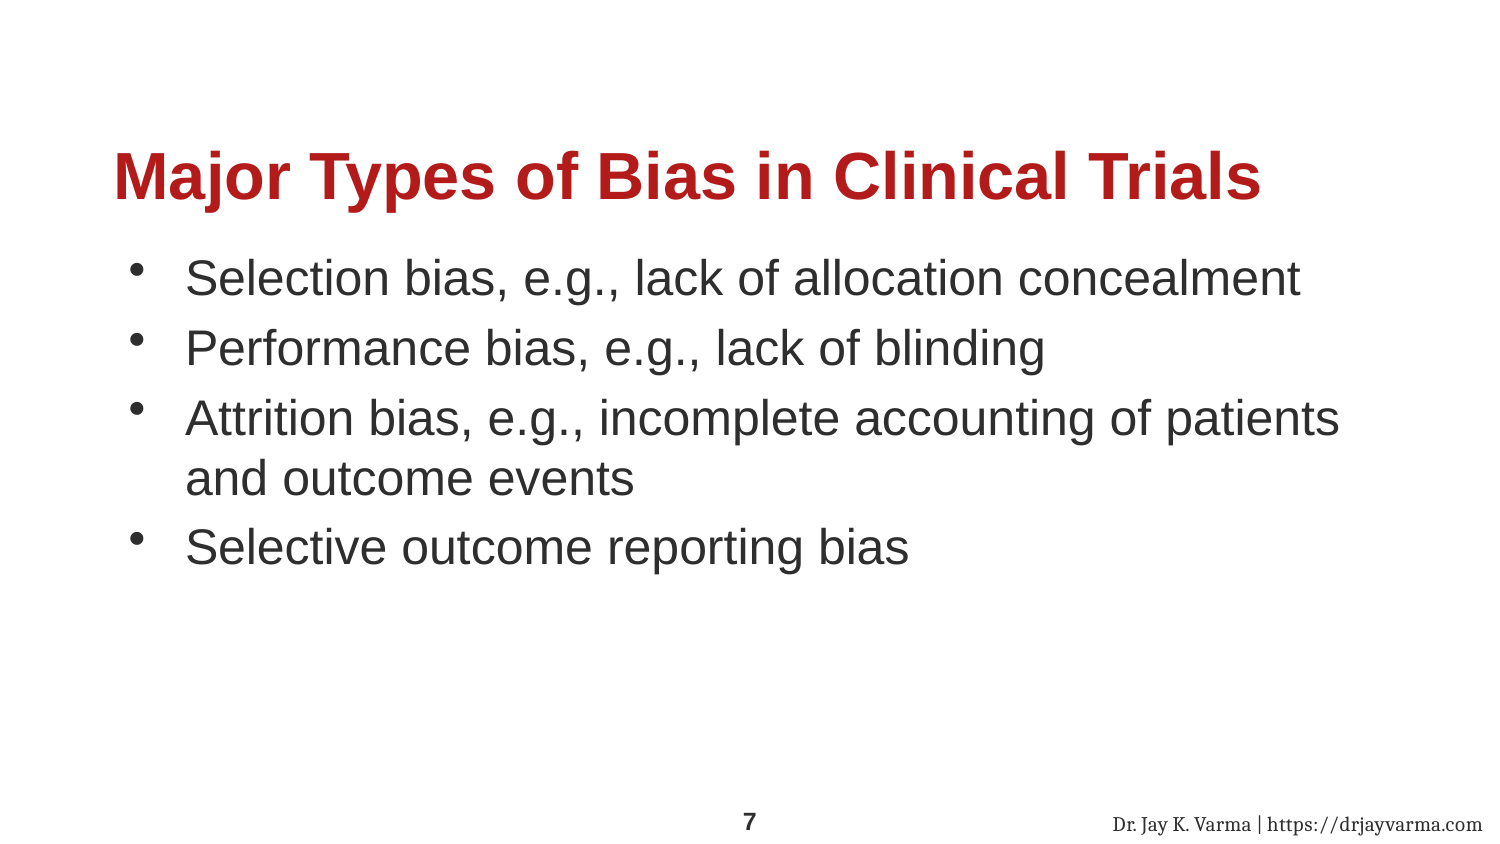

# Major Types of Bias in Clinical Trials
Selection bias, e.g., lack of allocation concealment
Performance bias, e.g., lack of blinding
Attrition bias, e.g., incomplete accounting of patients and outcome events
Selective outcome reporting bias

Dr. Jay K. Varma | https://drjayvarma.com